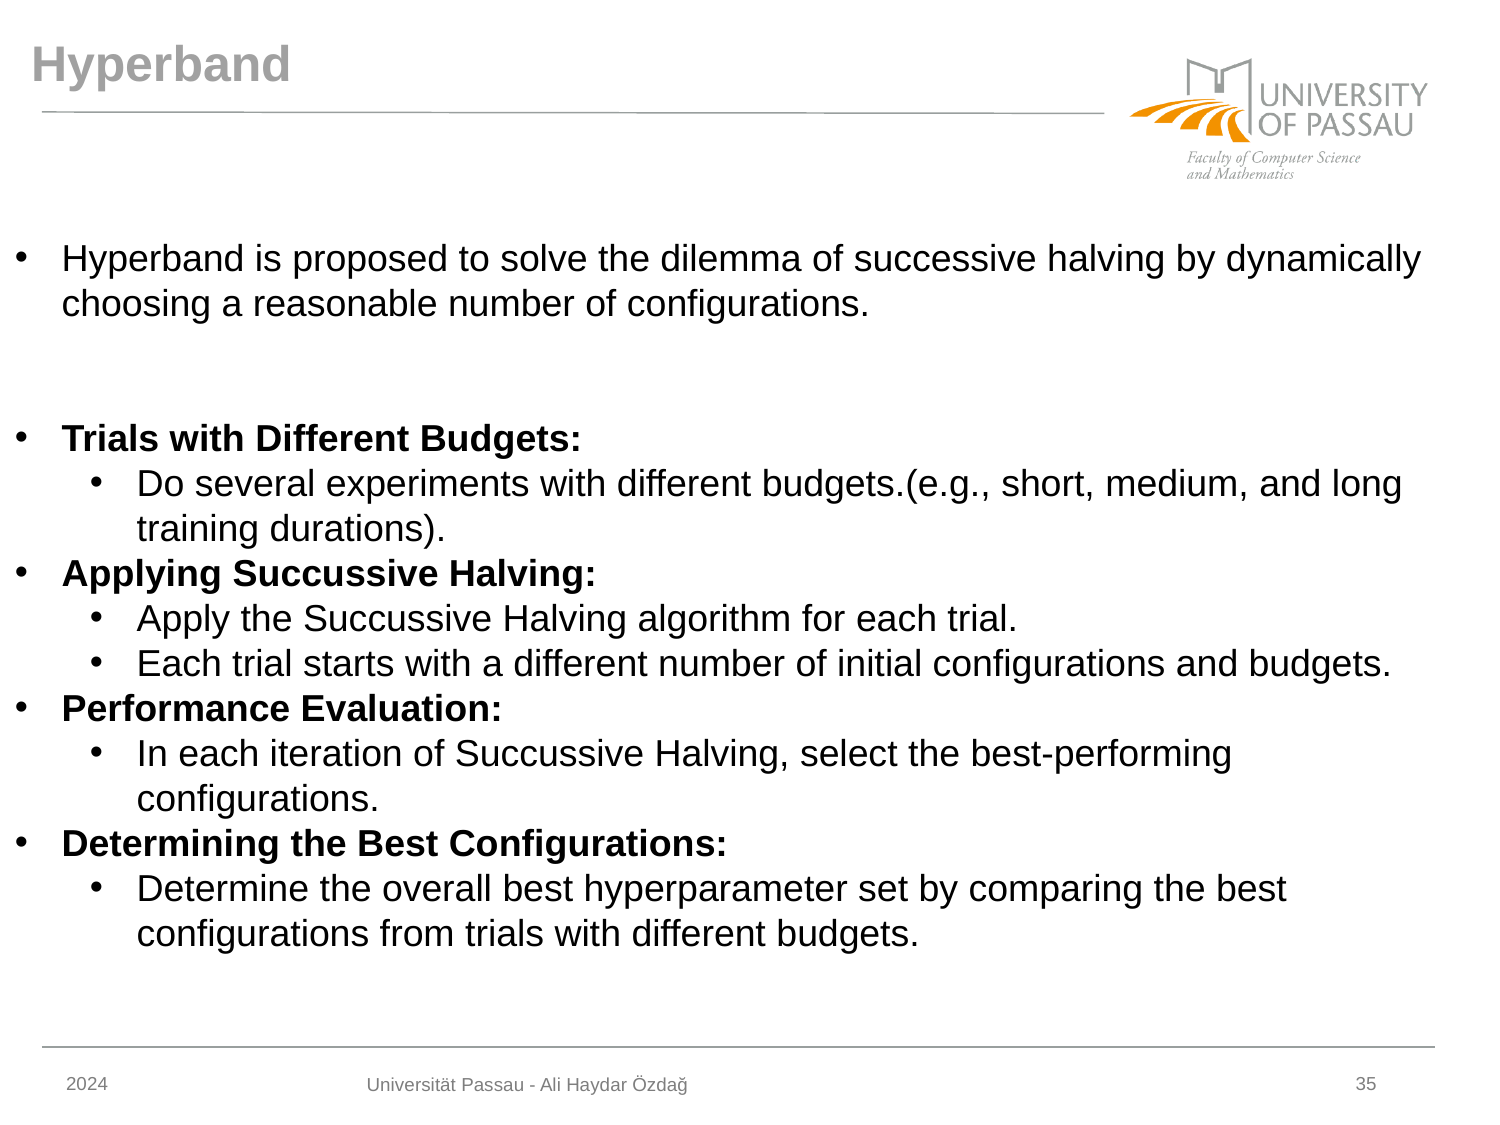

# Hyperband
Hyperband is proposed to solve the dilemma of successive halving by dynamically choosing a reasonable number of configurations.

Trials with Different Budgets:
Do several experiments with different budgets.(e.g., short, medium, and long training durations).
Applying Succussive Halving:
Apply the Succussive Halving algorithm for each trial.
Each trial starts with a different number of initial configurations and budgets.
Performance Evaluation:
In each iteration of Succussive Halving, select the best-performing configurations.
Determining the Best Configurations:
Determine the overall best hyperparameter set by comparing the best configurations from trials with different budgets.
2024
35
Universität Passau - Ali Haydar Özdağ